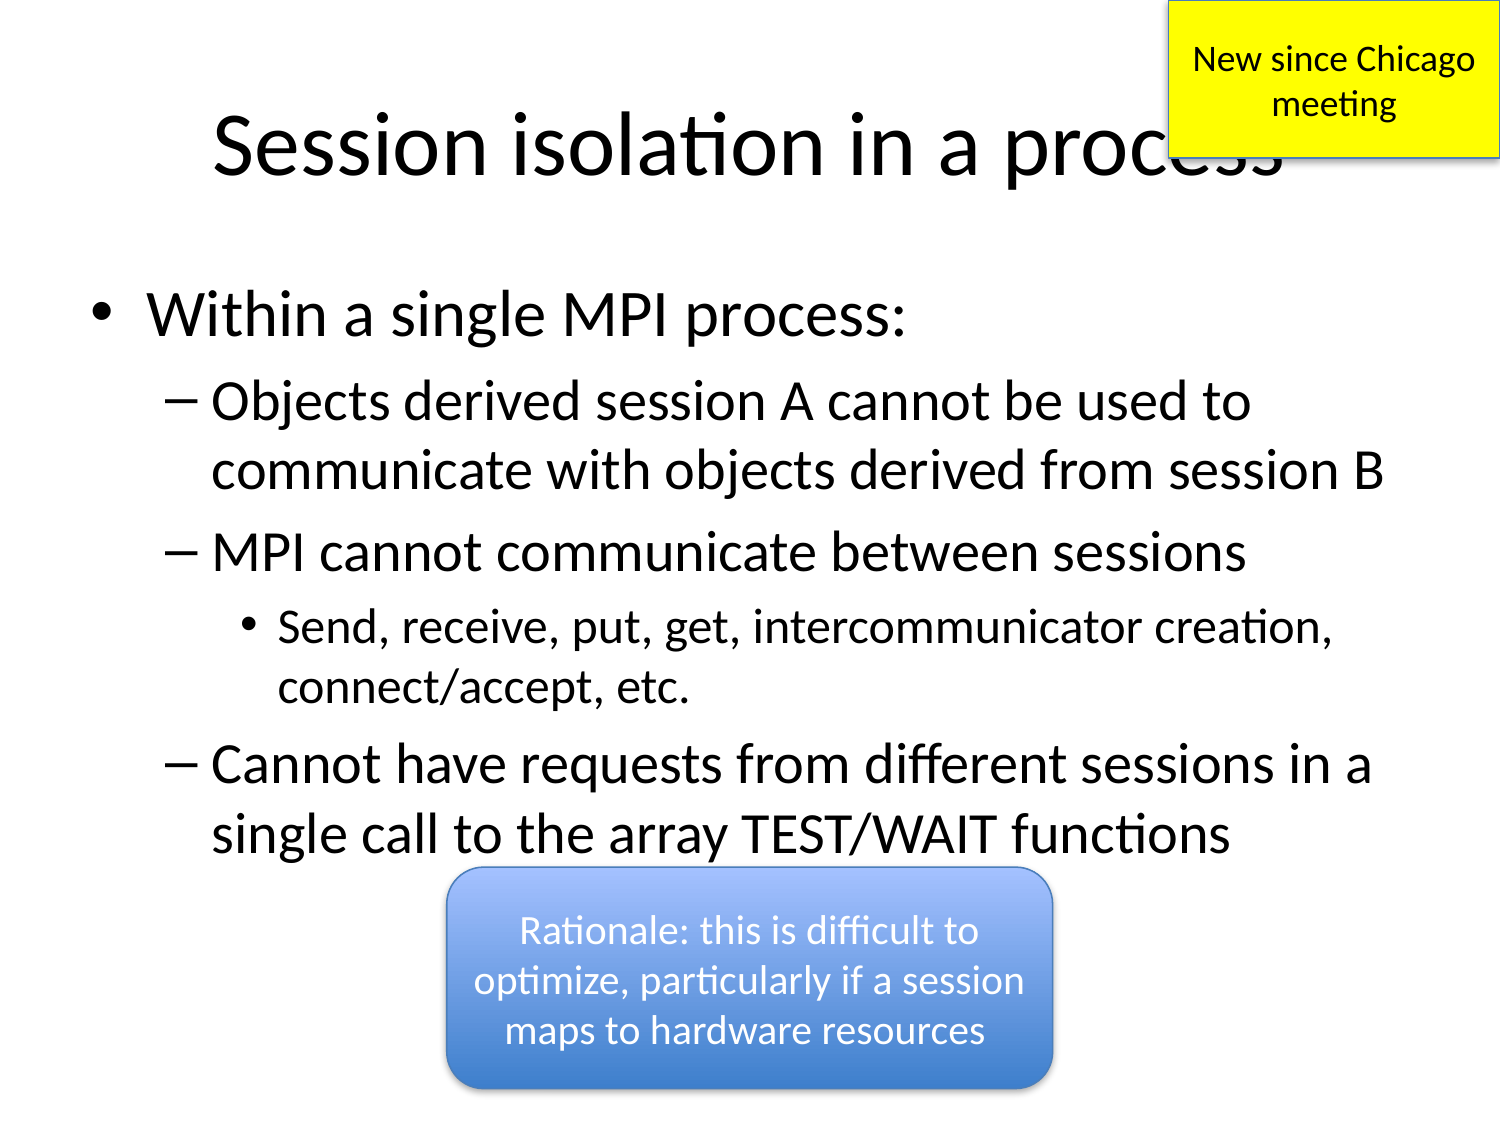

New since Chicago meeting
# Session isolation in a process
Within a single MPI process:
Objects derived session A cannot be used to communicate with objects derived from session B
MPI cannot communicate between sessions
Send, receive, put, get, intercommunicator creation, connect/accept, etc.
Cannot have requests from different sessions in a single call to the array TEST/WAIT functions
Rationale: this is difficult to optimize, particularly if a session maps to hardware resources